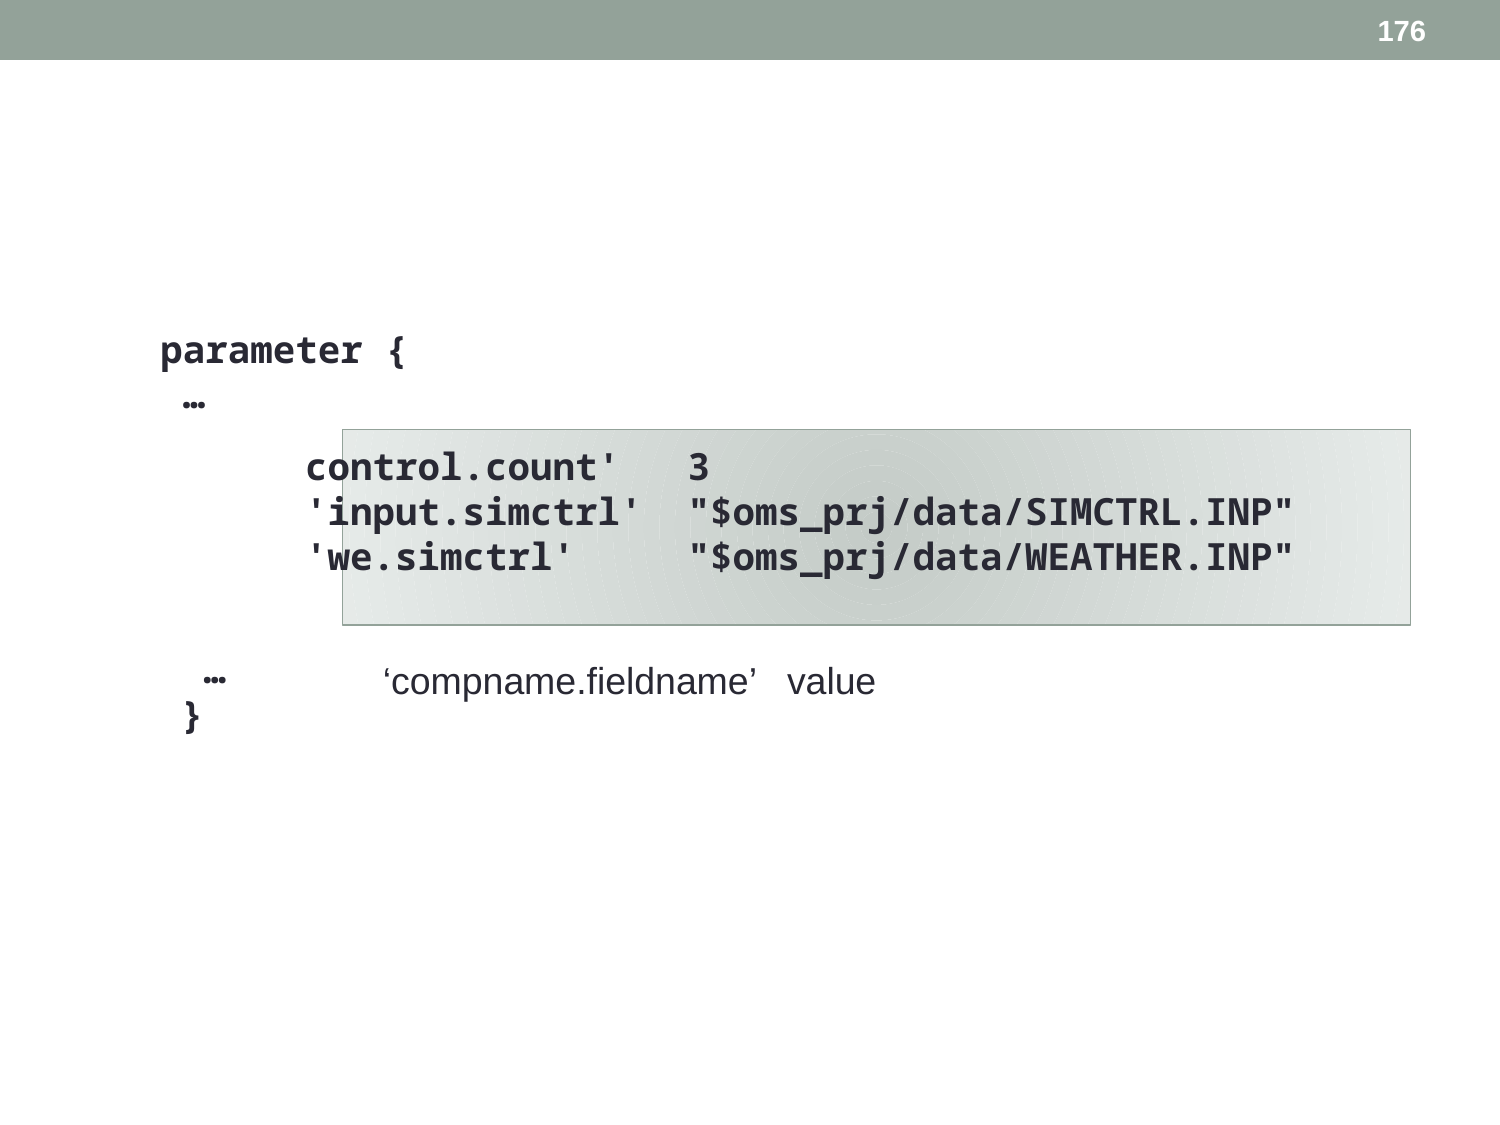

176
parameter {
 …

control.count'   3
'input.simctrl'  "$oms_prj/data/SIMCTRL.INP"
'we.simctrl'     "$oms_prj/data/WEATHER.INP"
 …
}
‘compname.fieldname’   value